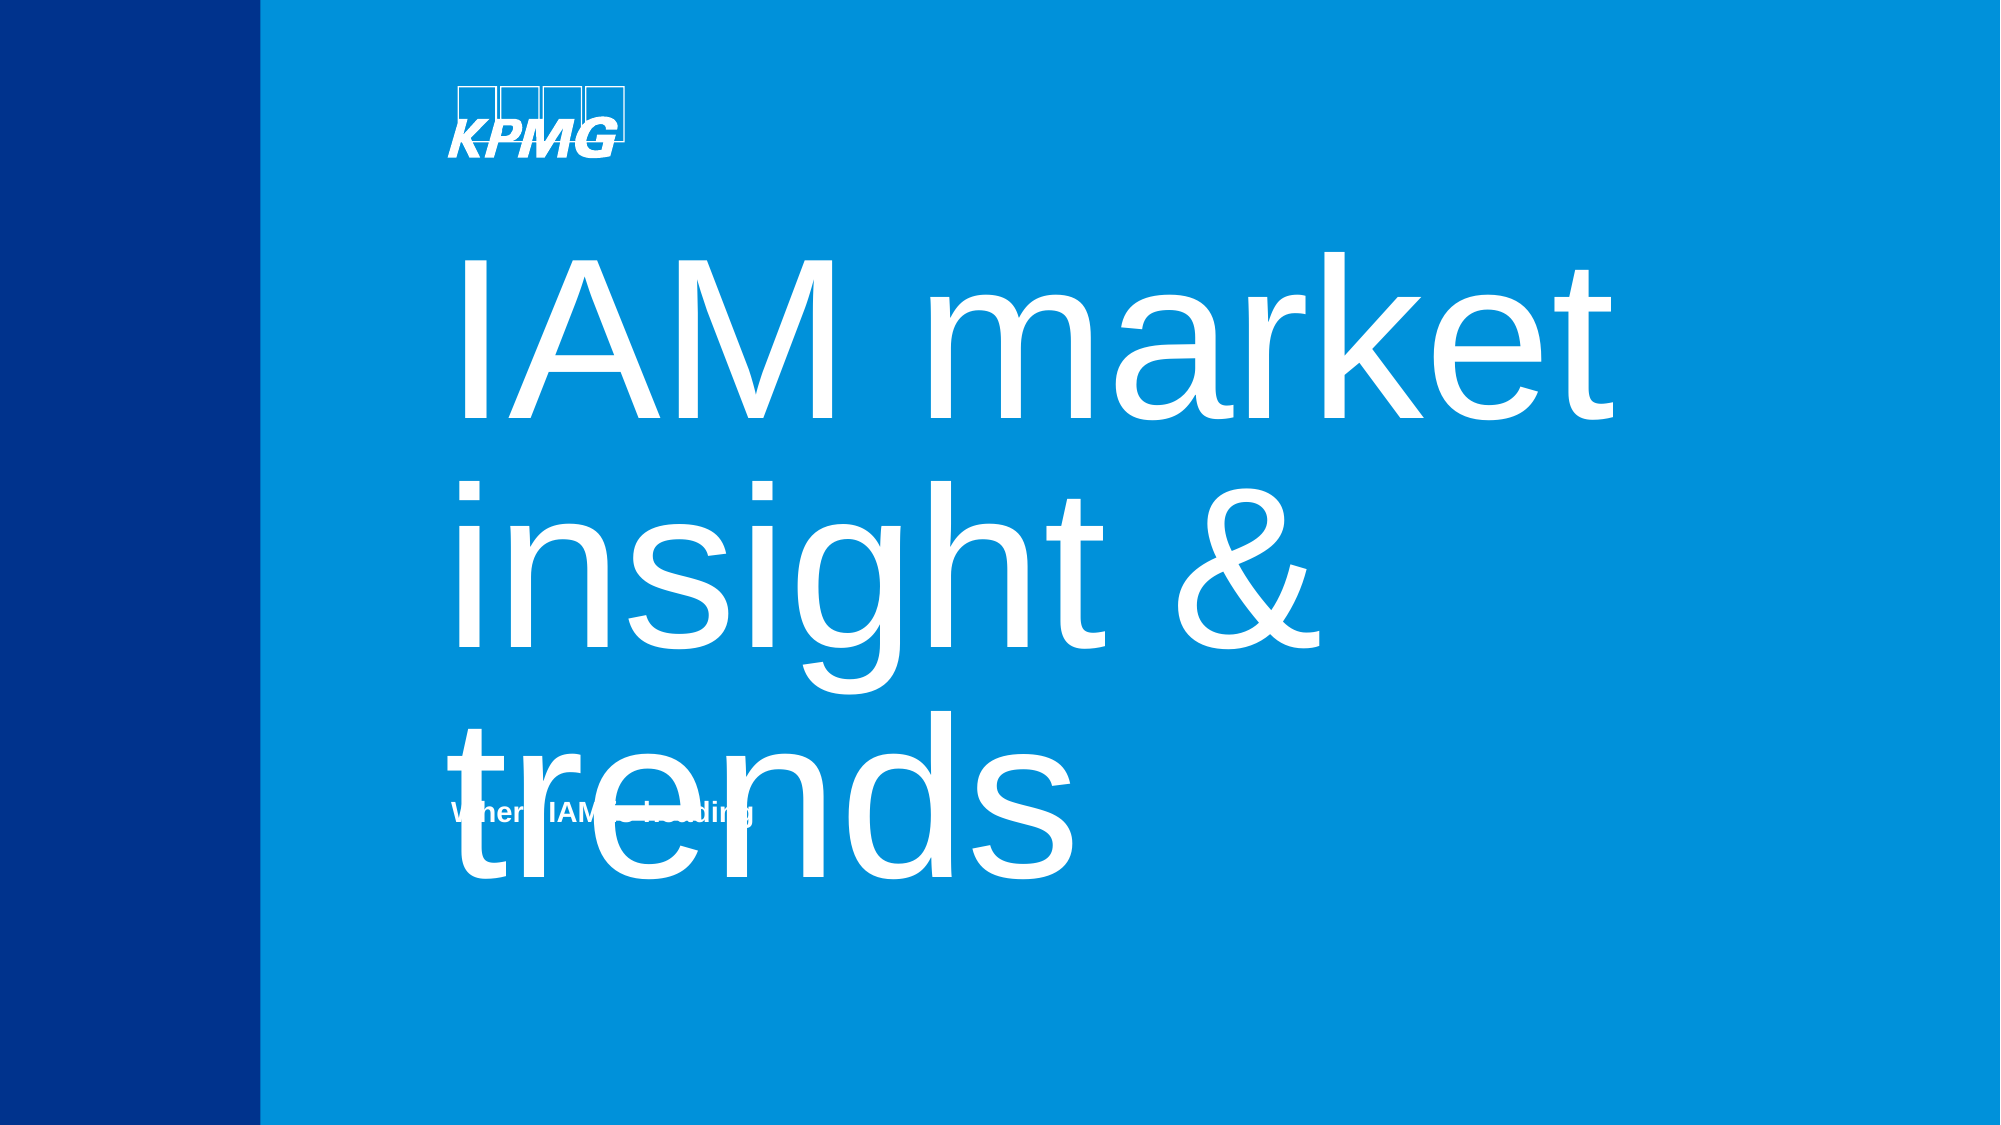

# IAM market insight & trends
Where IAM is heading